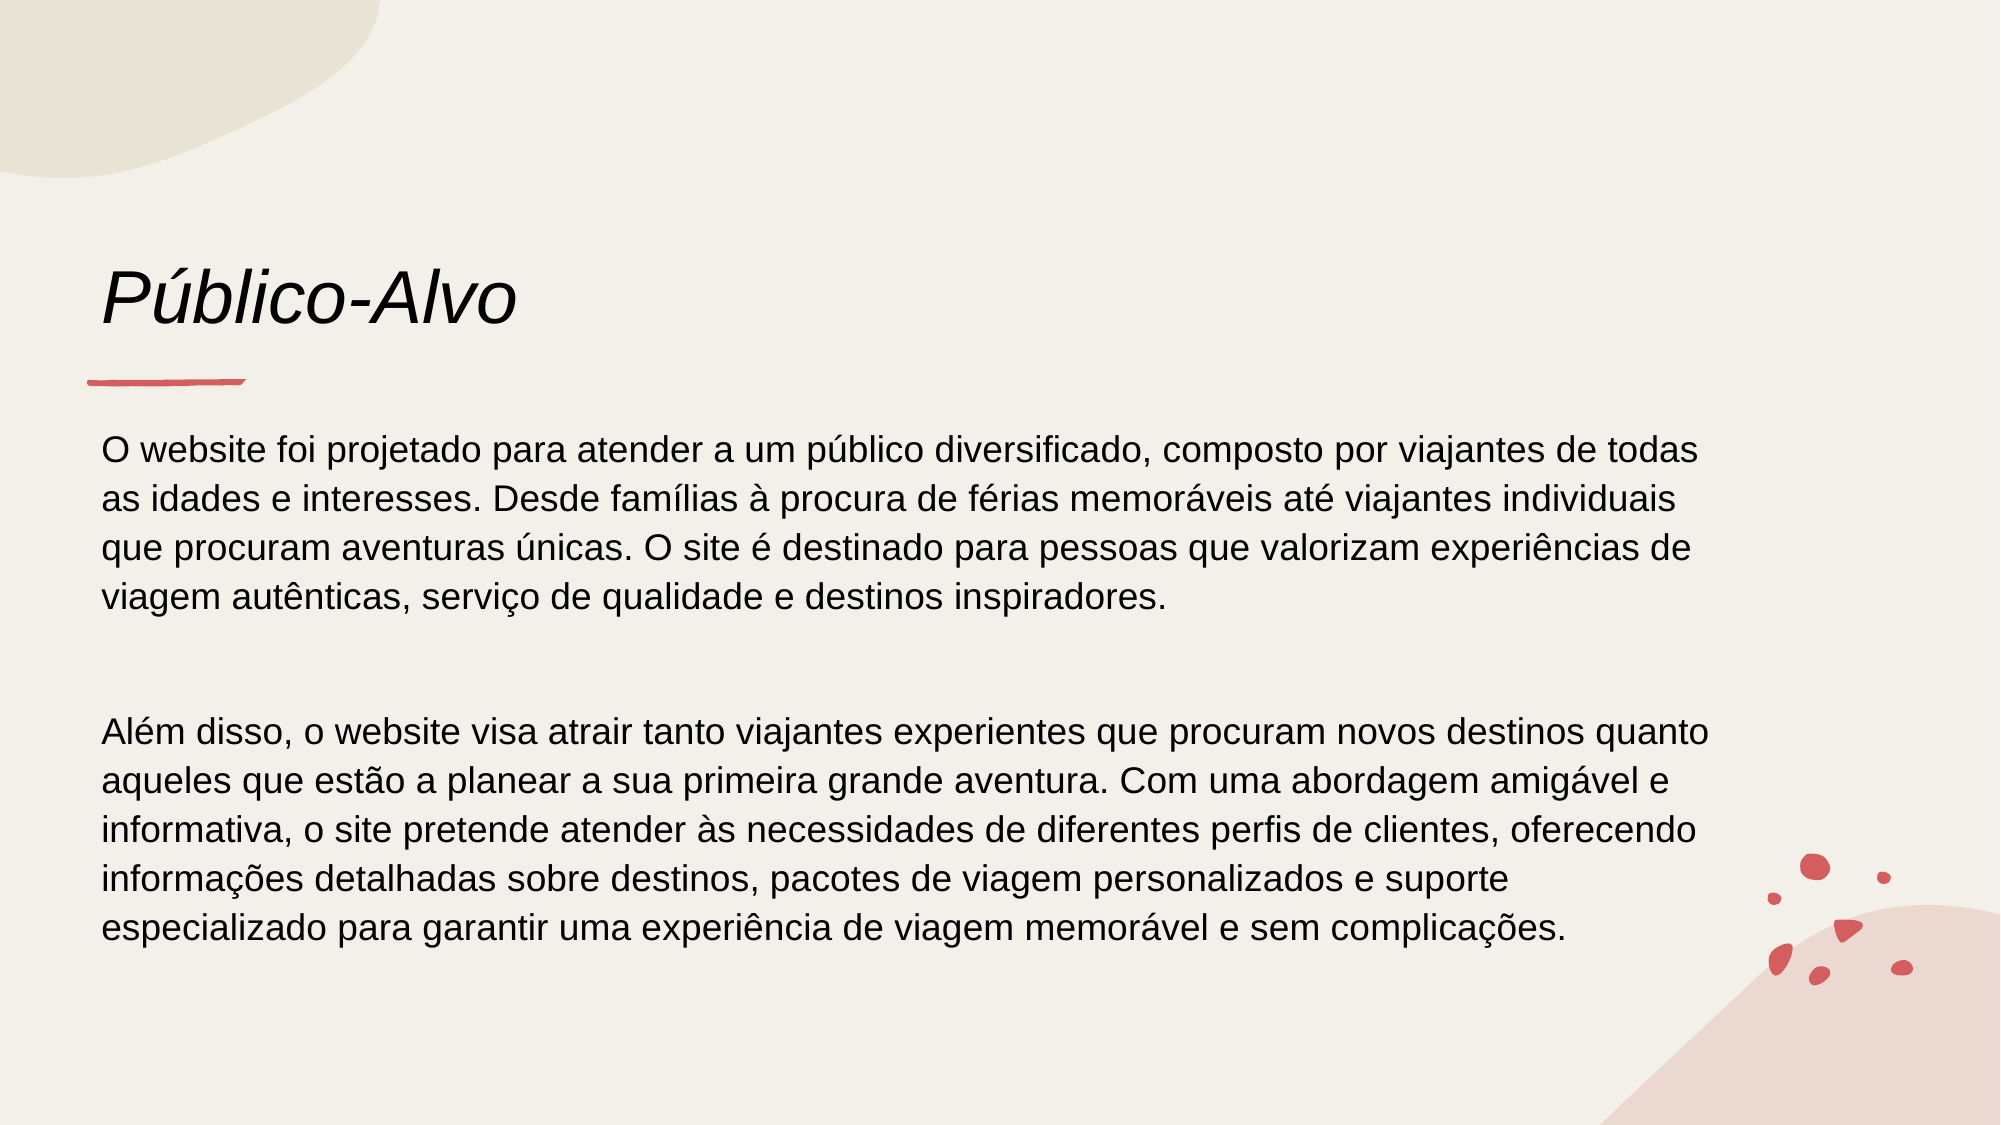

# Público-Alvo
O website foi projetado para atender a um público diversificado, composto por viajantes de todas as idades e interesses. Desde famílias à procura de férias memoráveis até viajantes individuais que procuram aventuras únicas. O site é destinado para pessoas que valorizam experiências de viagem autênticas, serviço de qualidade e destinos inspiradores.

Além disso, o website visa atrair tanto viajantes experientes que procuram novos destinos quanto aqueles que estão a planear a sua primeira grande aventura. Com uma abordagem amigável e informativa, o site pretende atender às necessidades de diferentes perfis de clientes, oferecendo informações detalhadas sobre destinos, pacotes de viagem personalizados e suporte especializado para garantir uma experiência de viagem memorável e sem complicações.